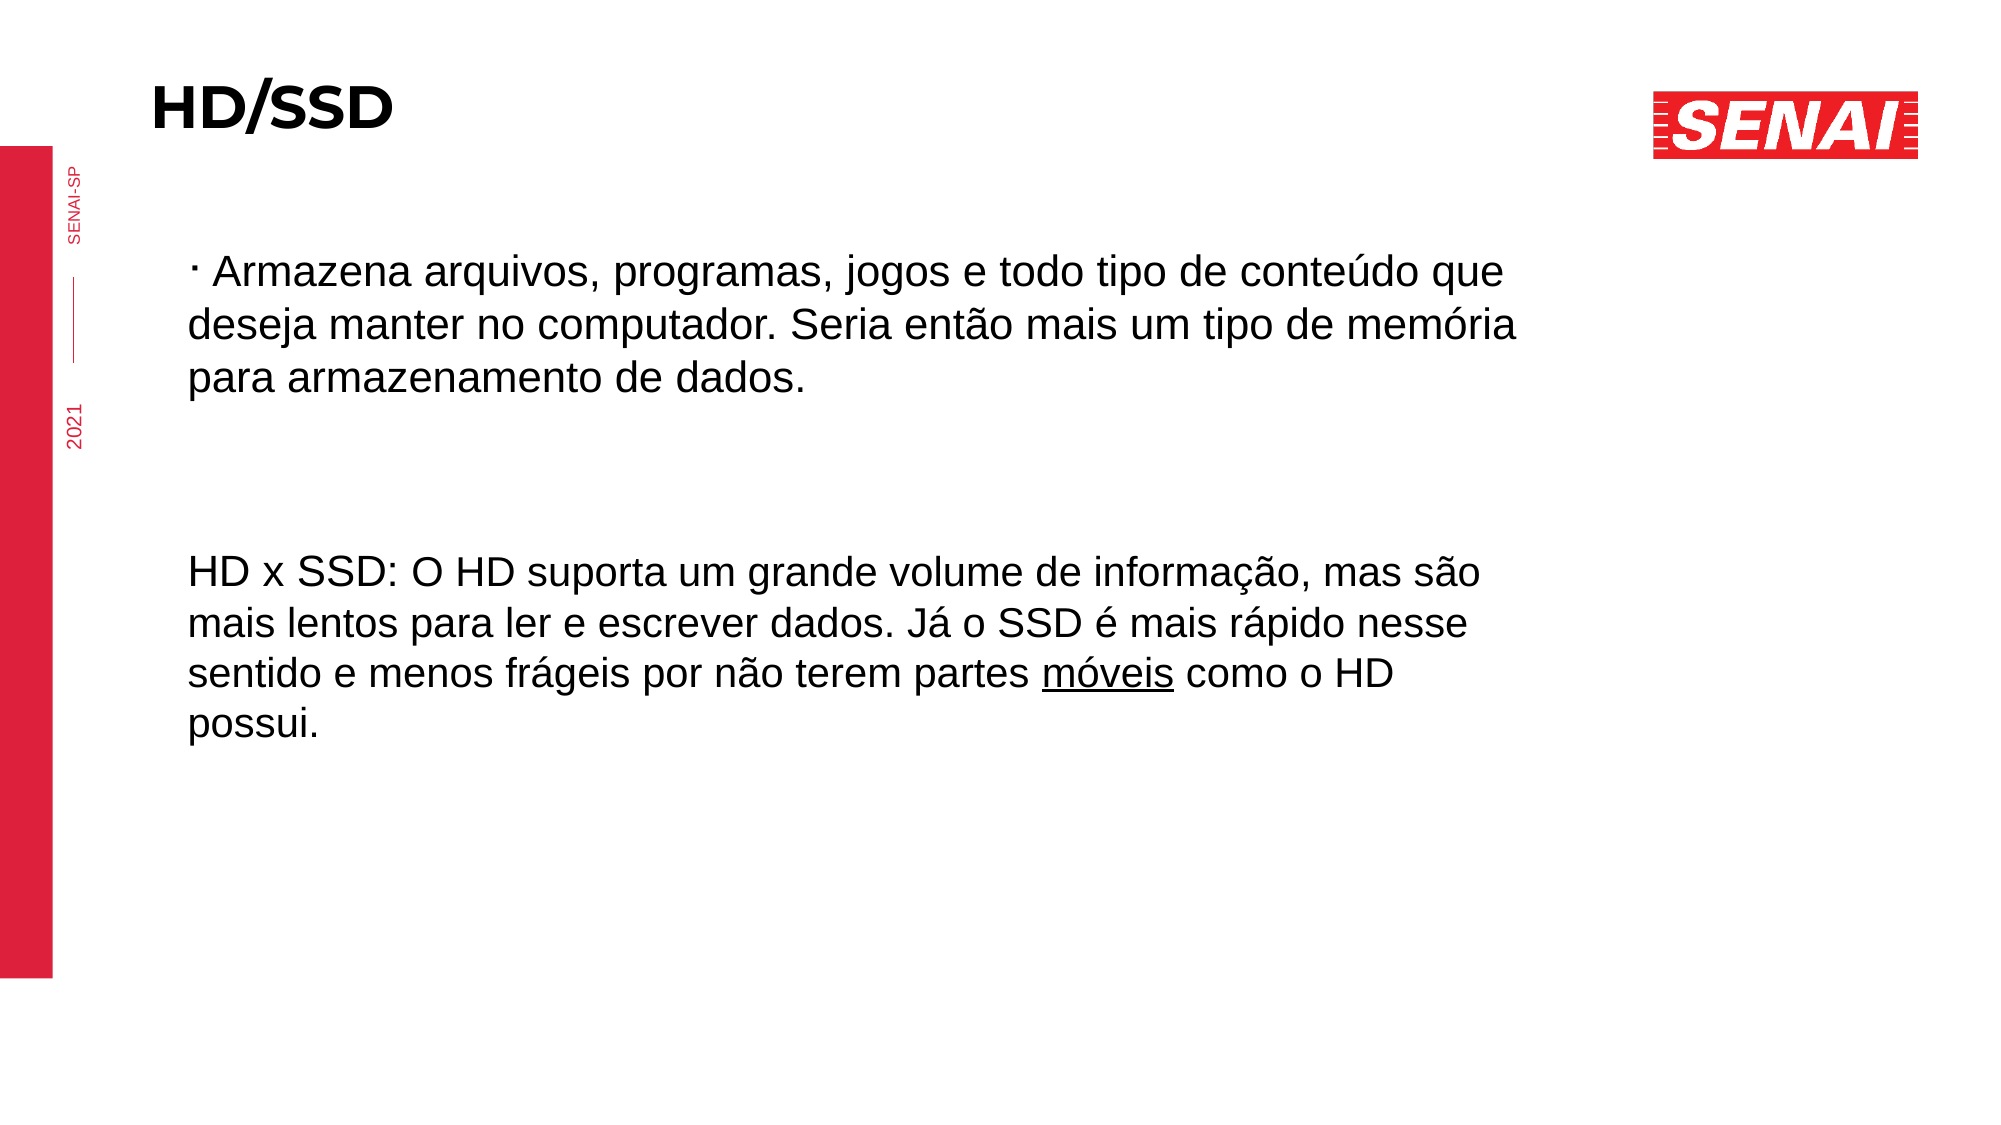

HD/SSD
ᐧ Armazena arquivos, programas, jogos e todo tipo de conteúdo que deseja manter no computador. Seria então mais um tipo de memória para armazenamento de dados.

HD x SSD: O HD suporta um grande volume de informação, mas são mais lentos para ler e escrever dados. Já o SSD é mais rápido nesse sentido e menos frágeis por não terem partes móveis como o HD possui.